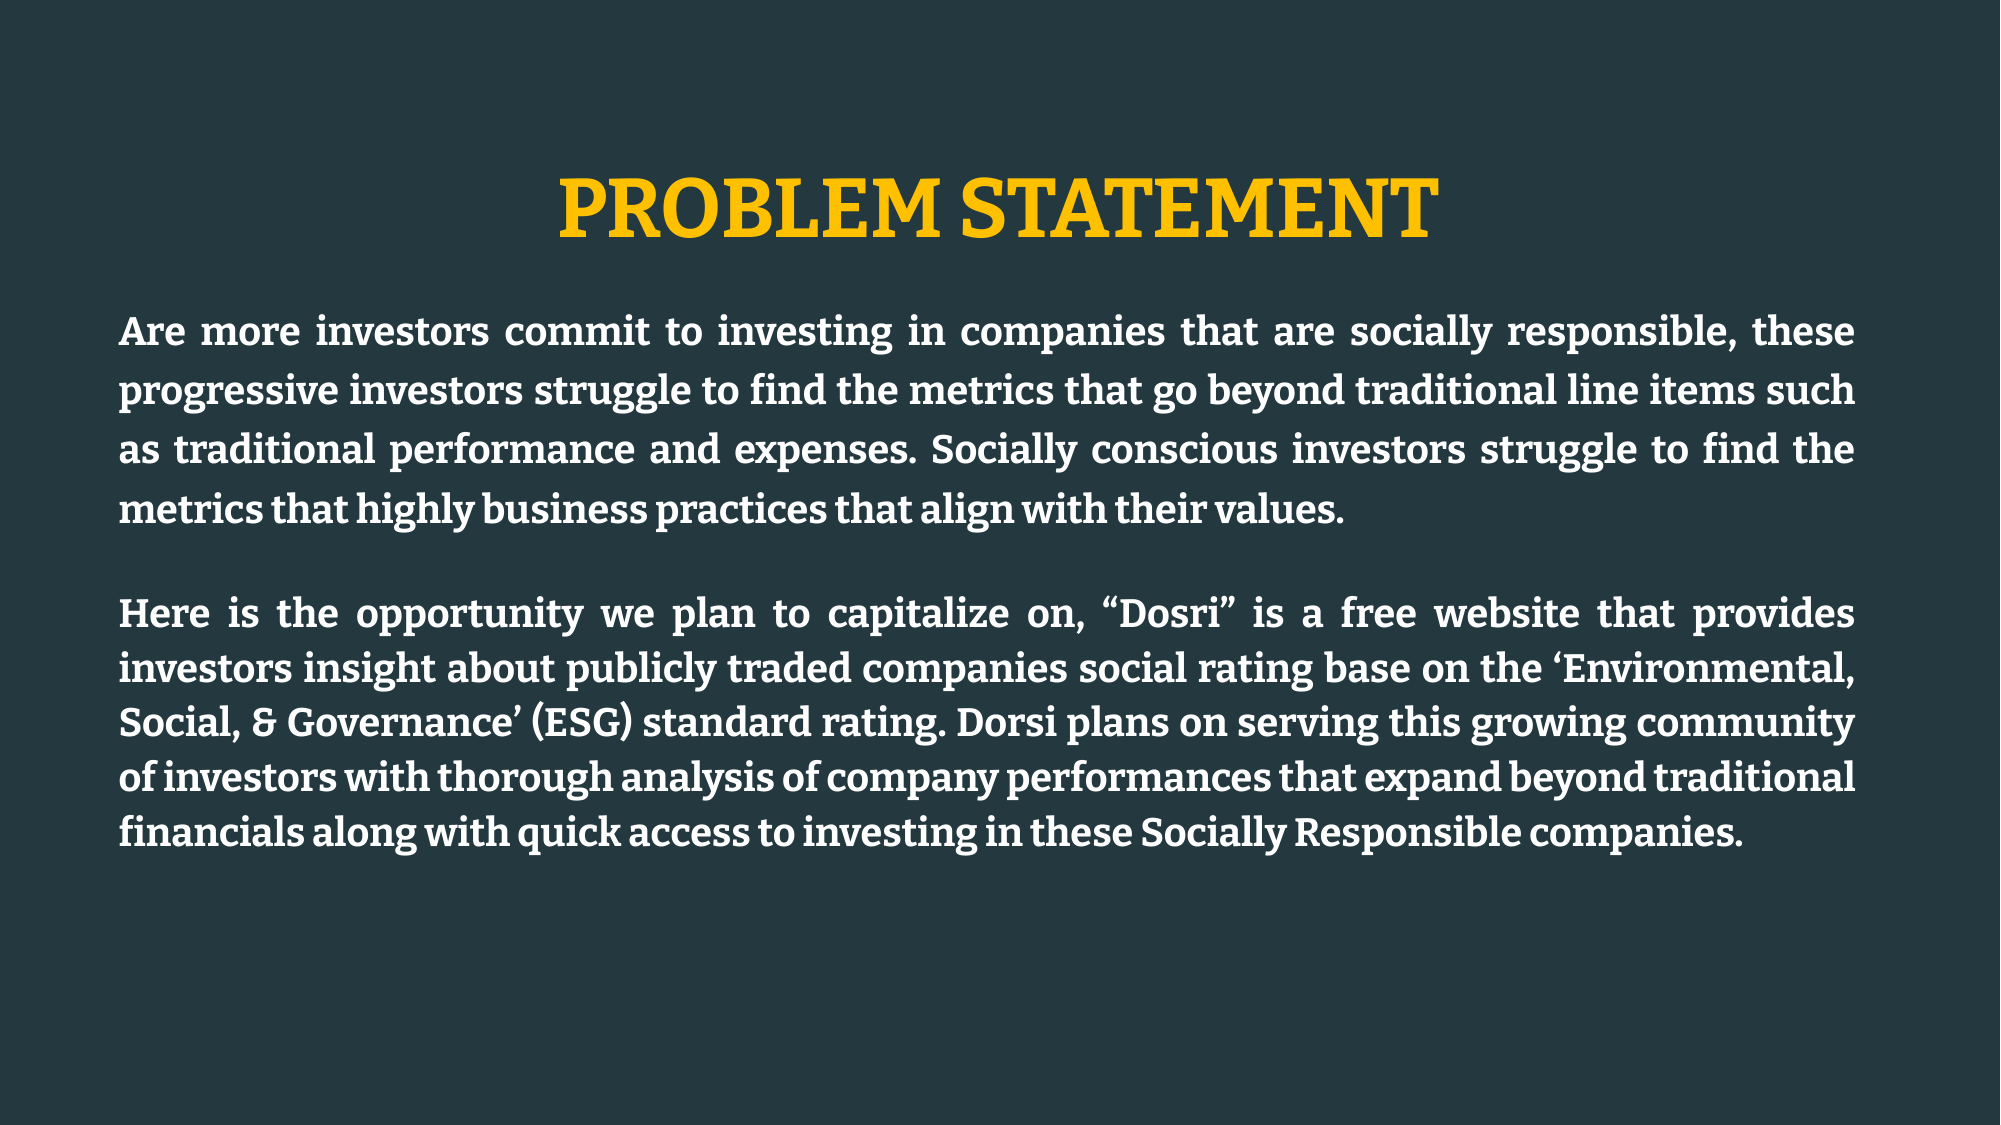

# PROBLEM STATEMENT

Are more investors commit to investing in companies that are socially responsible, these progressive investors struggle to find the metrics that go beyond traditional line items such as traditional performance and expenses. Socially conscious investors struggle to find the metrics that highly business practices that align with their values.
Here is the opportunity we plan to capitalize on, “Dosri” is a free website that provides investors insight about publicly traded companies social rating base on the ‘Environmental, Social, & Governance’ (ESG) standard rating. Dorsi plans on serving this growing community of investors with thorough analysis of company performances that expand beyond traditional financials along with quick access to investing in these Socially Responsible companies.